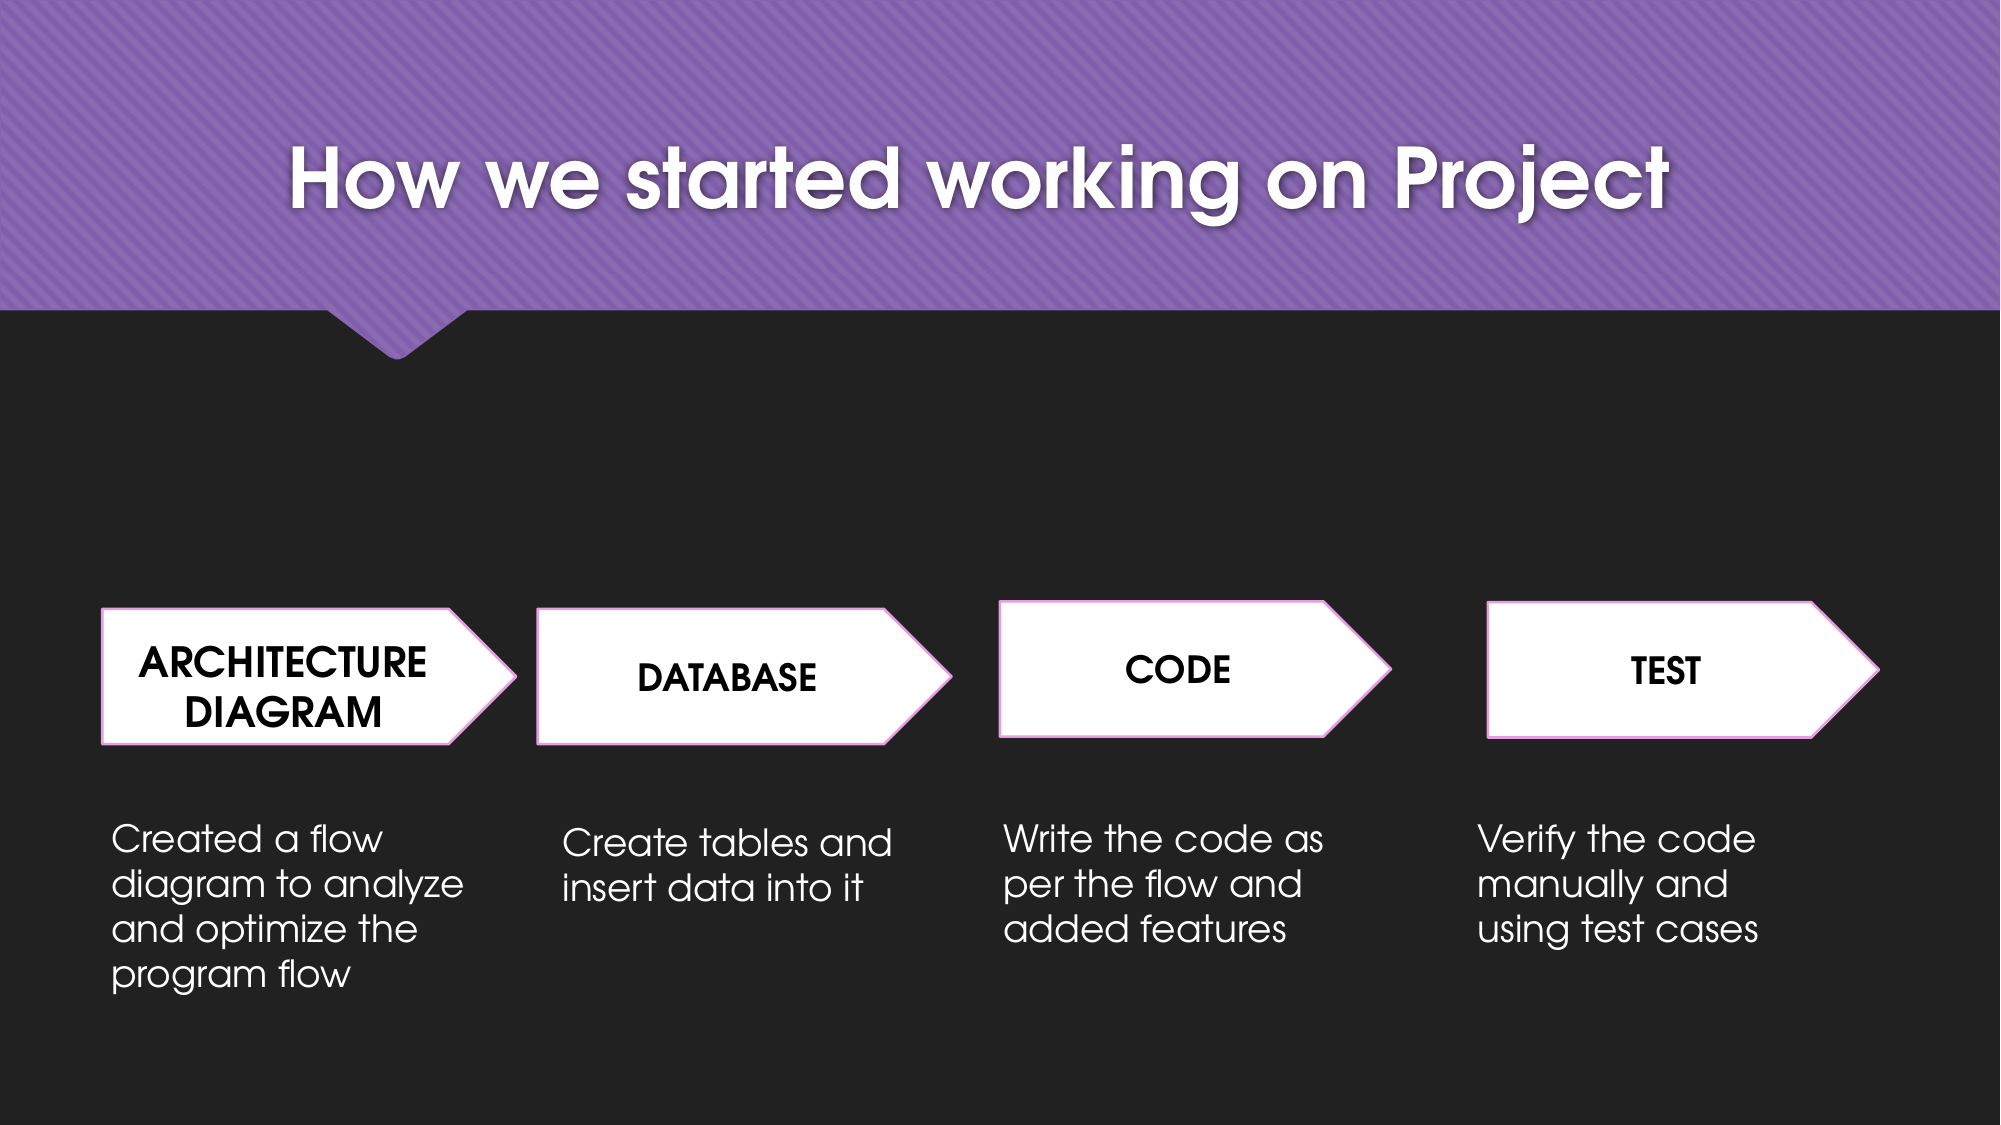

# How we started working on Project
CODE
TEST

DATABASE
ARCHITECTURE DIAGRAM
Created a flow diagram to analyze and optimize the program flow
Write the code as per the flow and added features
Verify the code manually and using test cases
Create tables and insert data into it